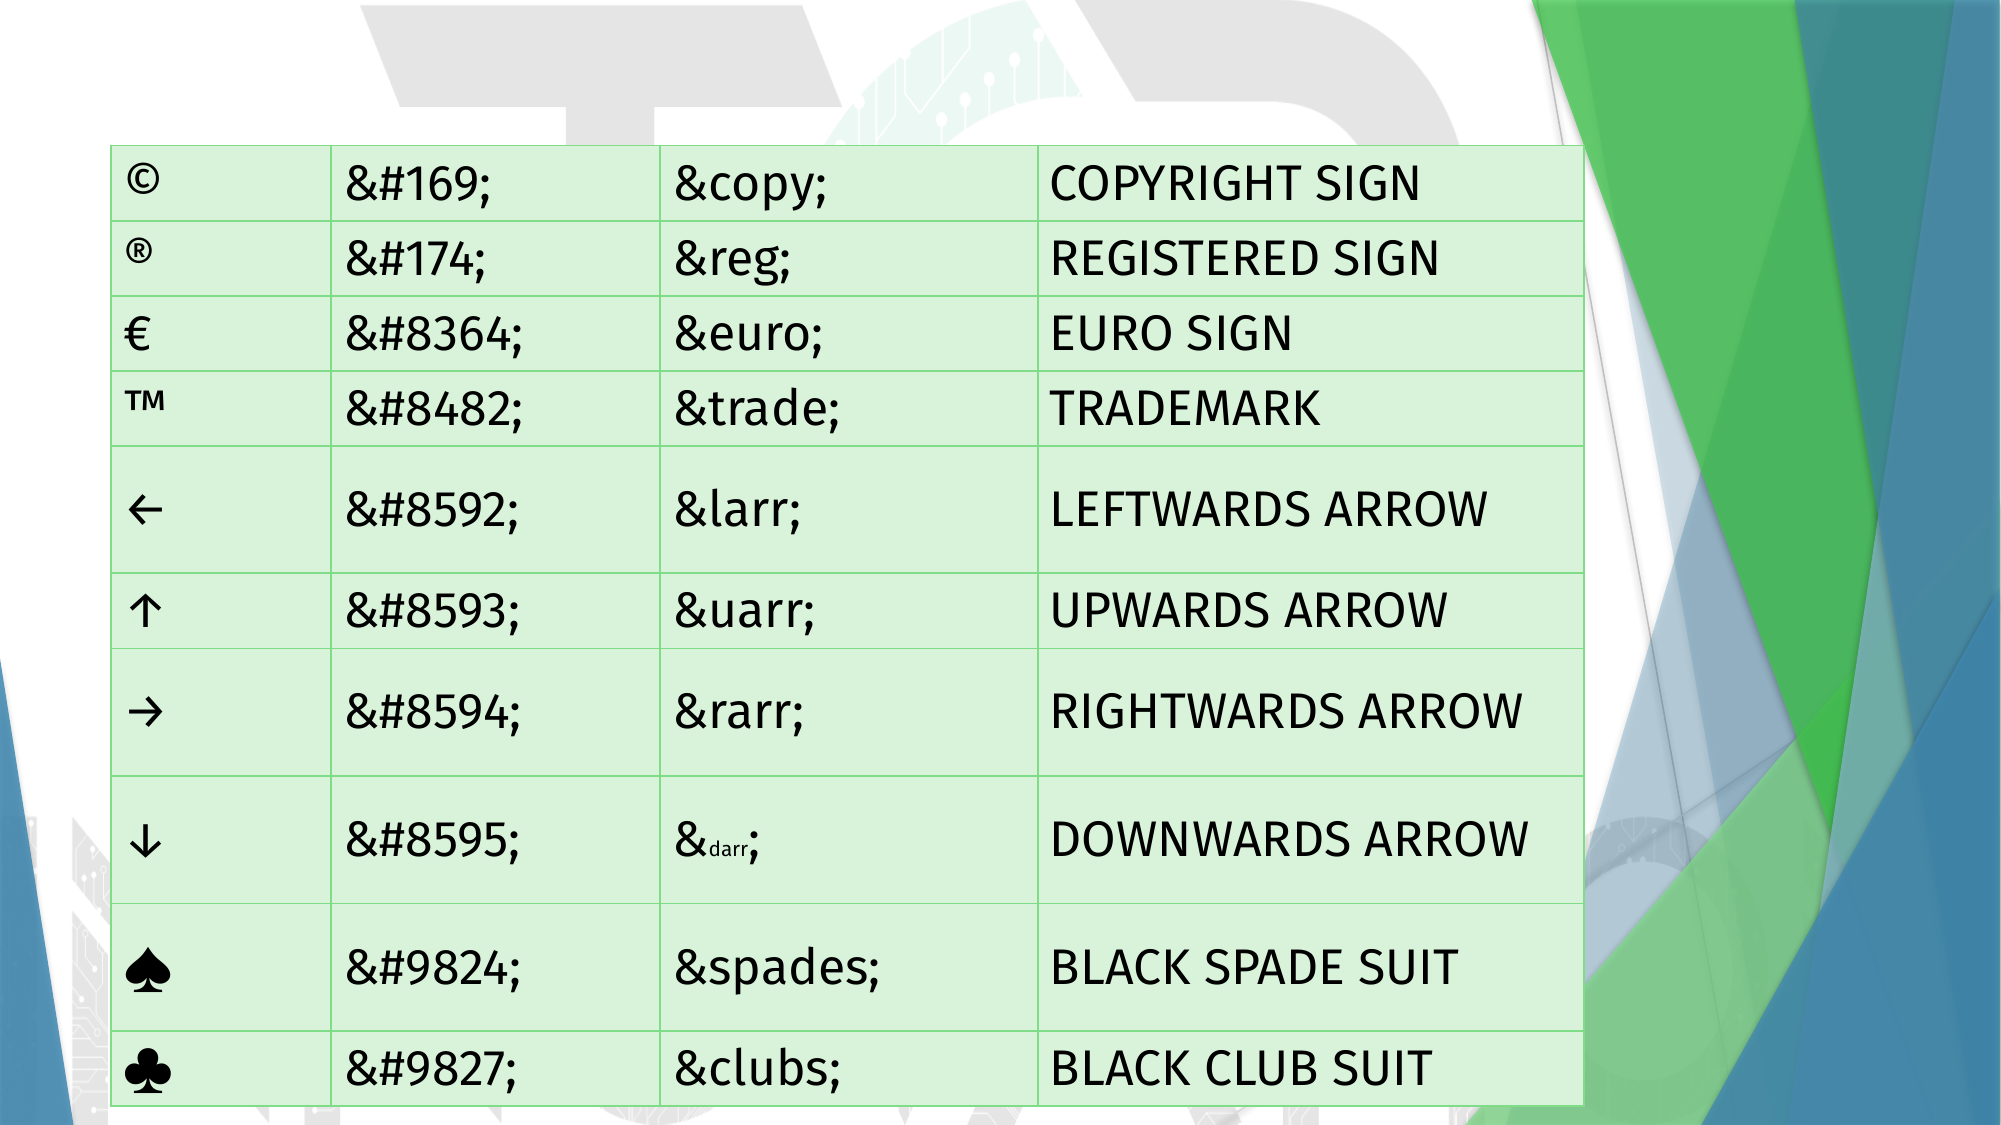

#
| © | &#169; | &copy; | COPYRIGHT SIGN |
| --- | --- | --- | --- |
| ® | &#174; | &reg; | REGISTERED SIGN |
| € | &#8364; | &euro; | EURO SIGN |
| ™ | &#8482; | &trade; | TRADEMARK |
| ← | &#8592; | &larr; | LEFTWARDS ARROW |
| ↑ | &#8593; | &uarr; | UPWARDS ARROW |
| → | &#8594; | &rarr; | RIGHTWARDS ARROW |
| ↓ | &#8595; | &darr; | DOWNWARDS ARROW |
| ♠ | &#9824; | &spades; | BLACK SPADE SUIT |
| ♣ | &#9827; | &clubs; | BLACK CLUB SUIT |